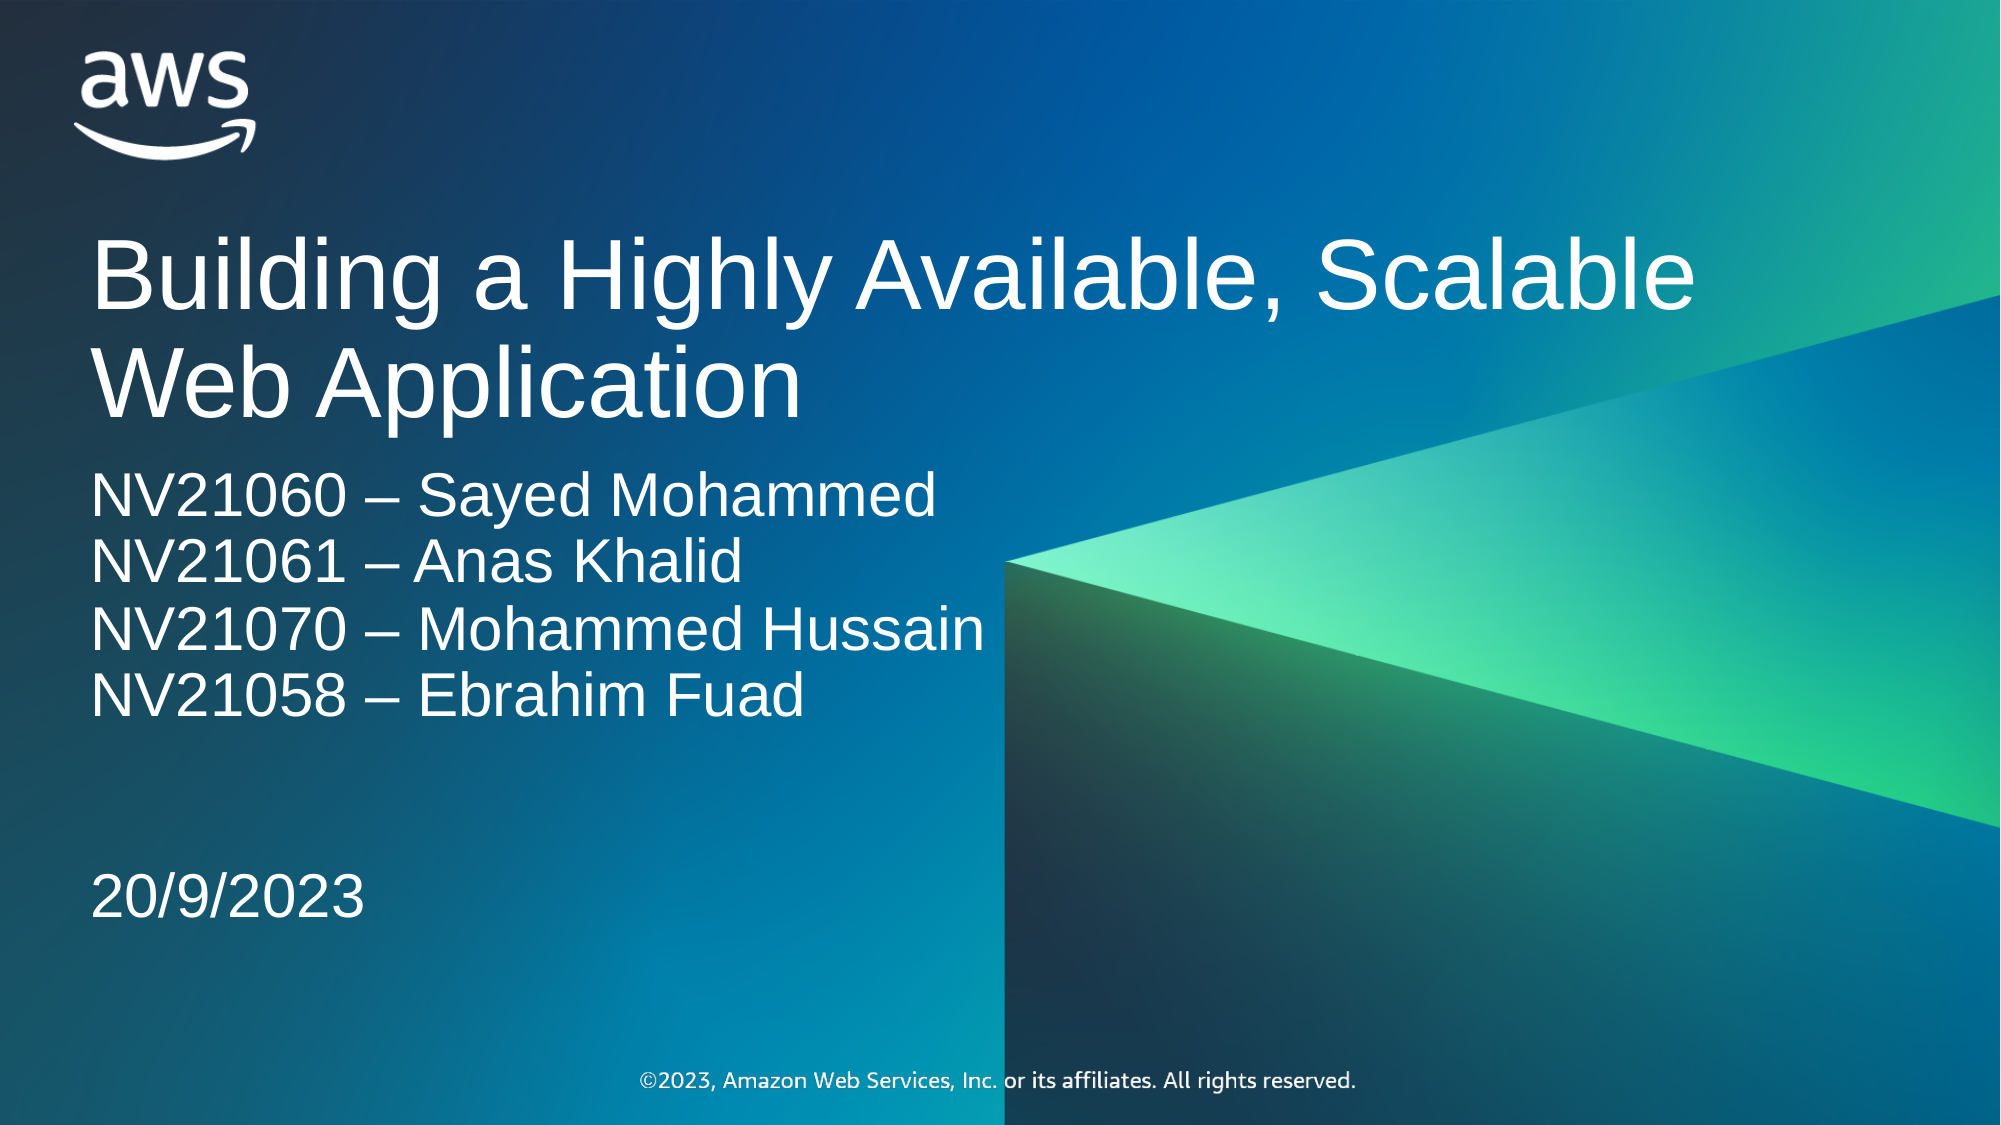

Building a Highly Available, Scalable Web Application
NV21060 – Sayed Mohammed
NV21061 – Anas Khalid
NV21070 – Mohammed Hussain
NV21058 – Ebrahim Fuad

20/9/2023